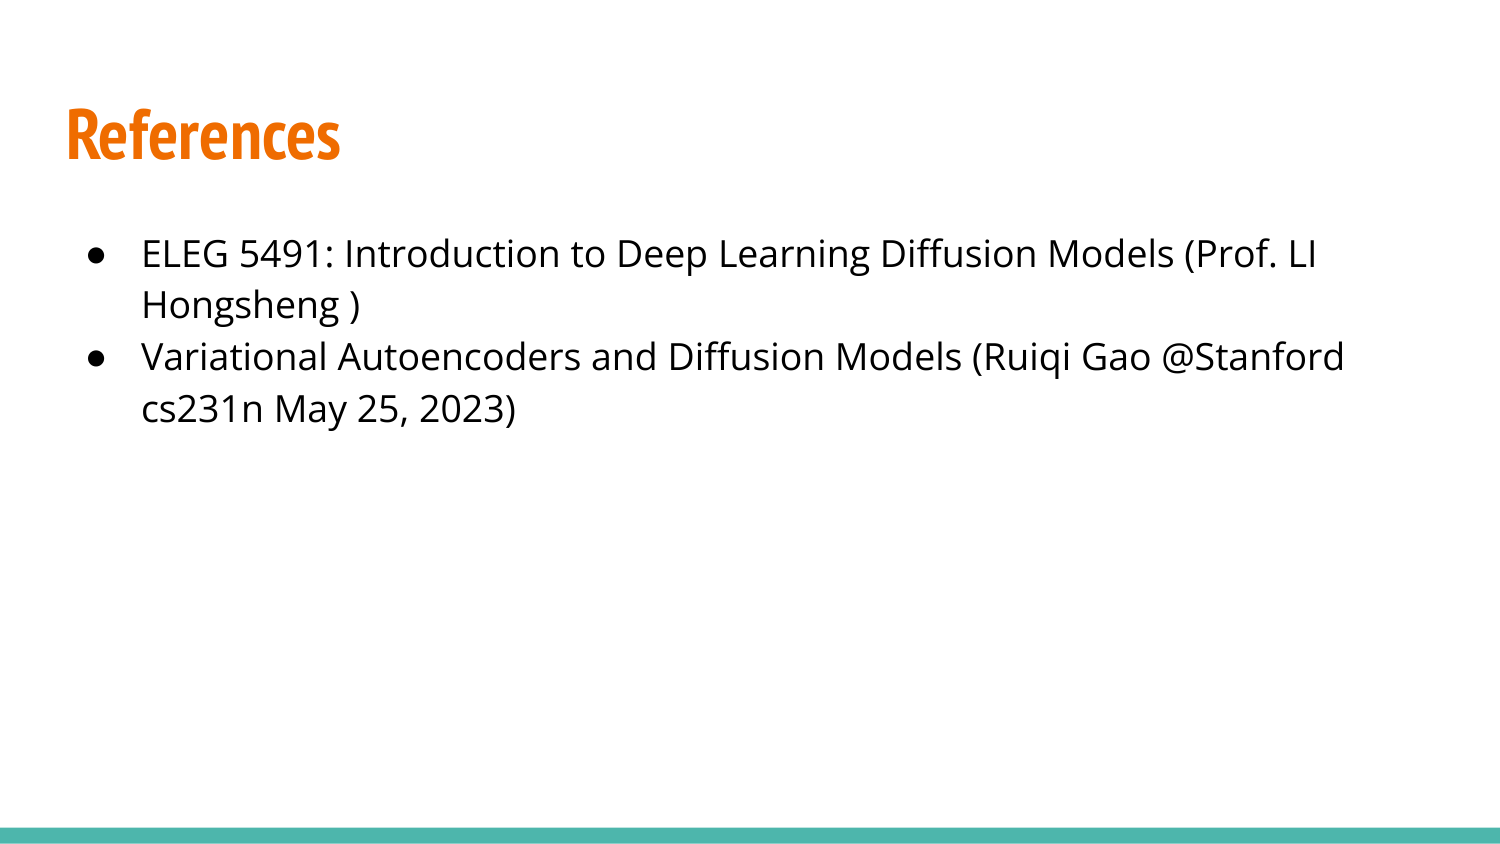

# References
ELEG 5491: Introduction to Deep Learning Diffusion Models (Prof. LI Hongsheng )
Variational Autoencoders and Diffusion Models (Ruiqi Gao @Stanford cs231n May 25, 2023)